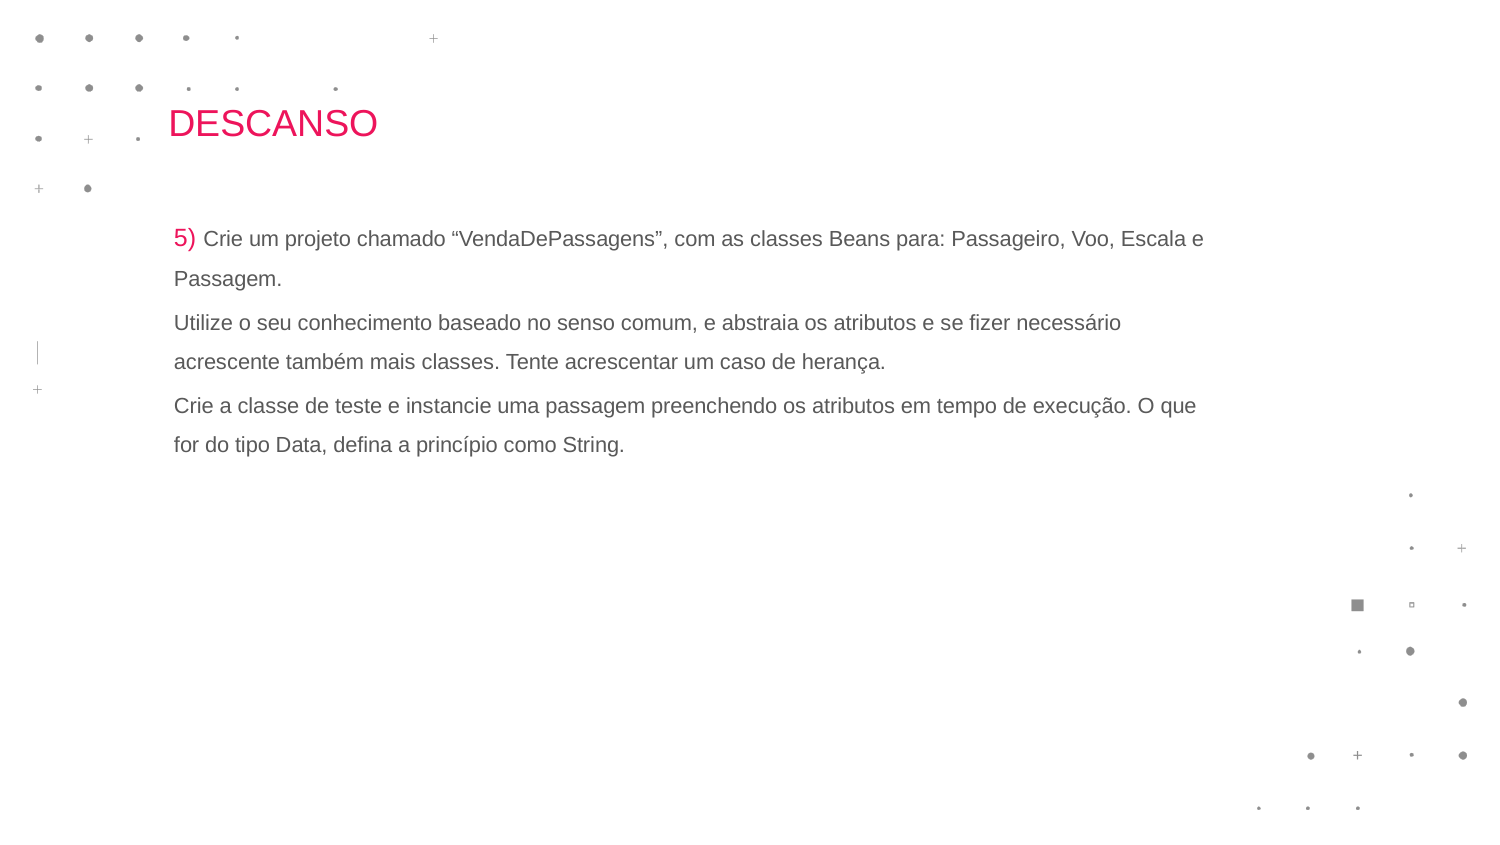

DESCANSO
5) Crie um projeto chamado “VendaDePassagens”, com as classes Beans para: Passageiro, Voo, Escala e Passagem.
Utilize o seu conhecimento baseado no senso comum, e abstraia os atributos e se fizer necessário acrescente também mais classes. Tente acrescentar um caso de herança.
Crie a classe de teste e instancie uma passagem preenchendo os atributos em tempo de execução. O que for do tipo Data, defina a princípio como String.